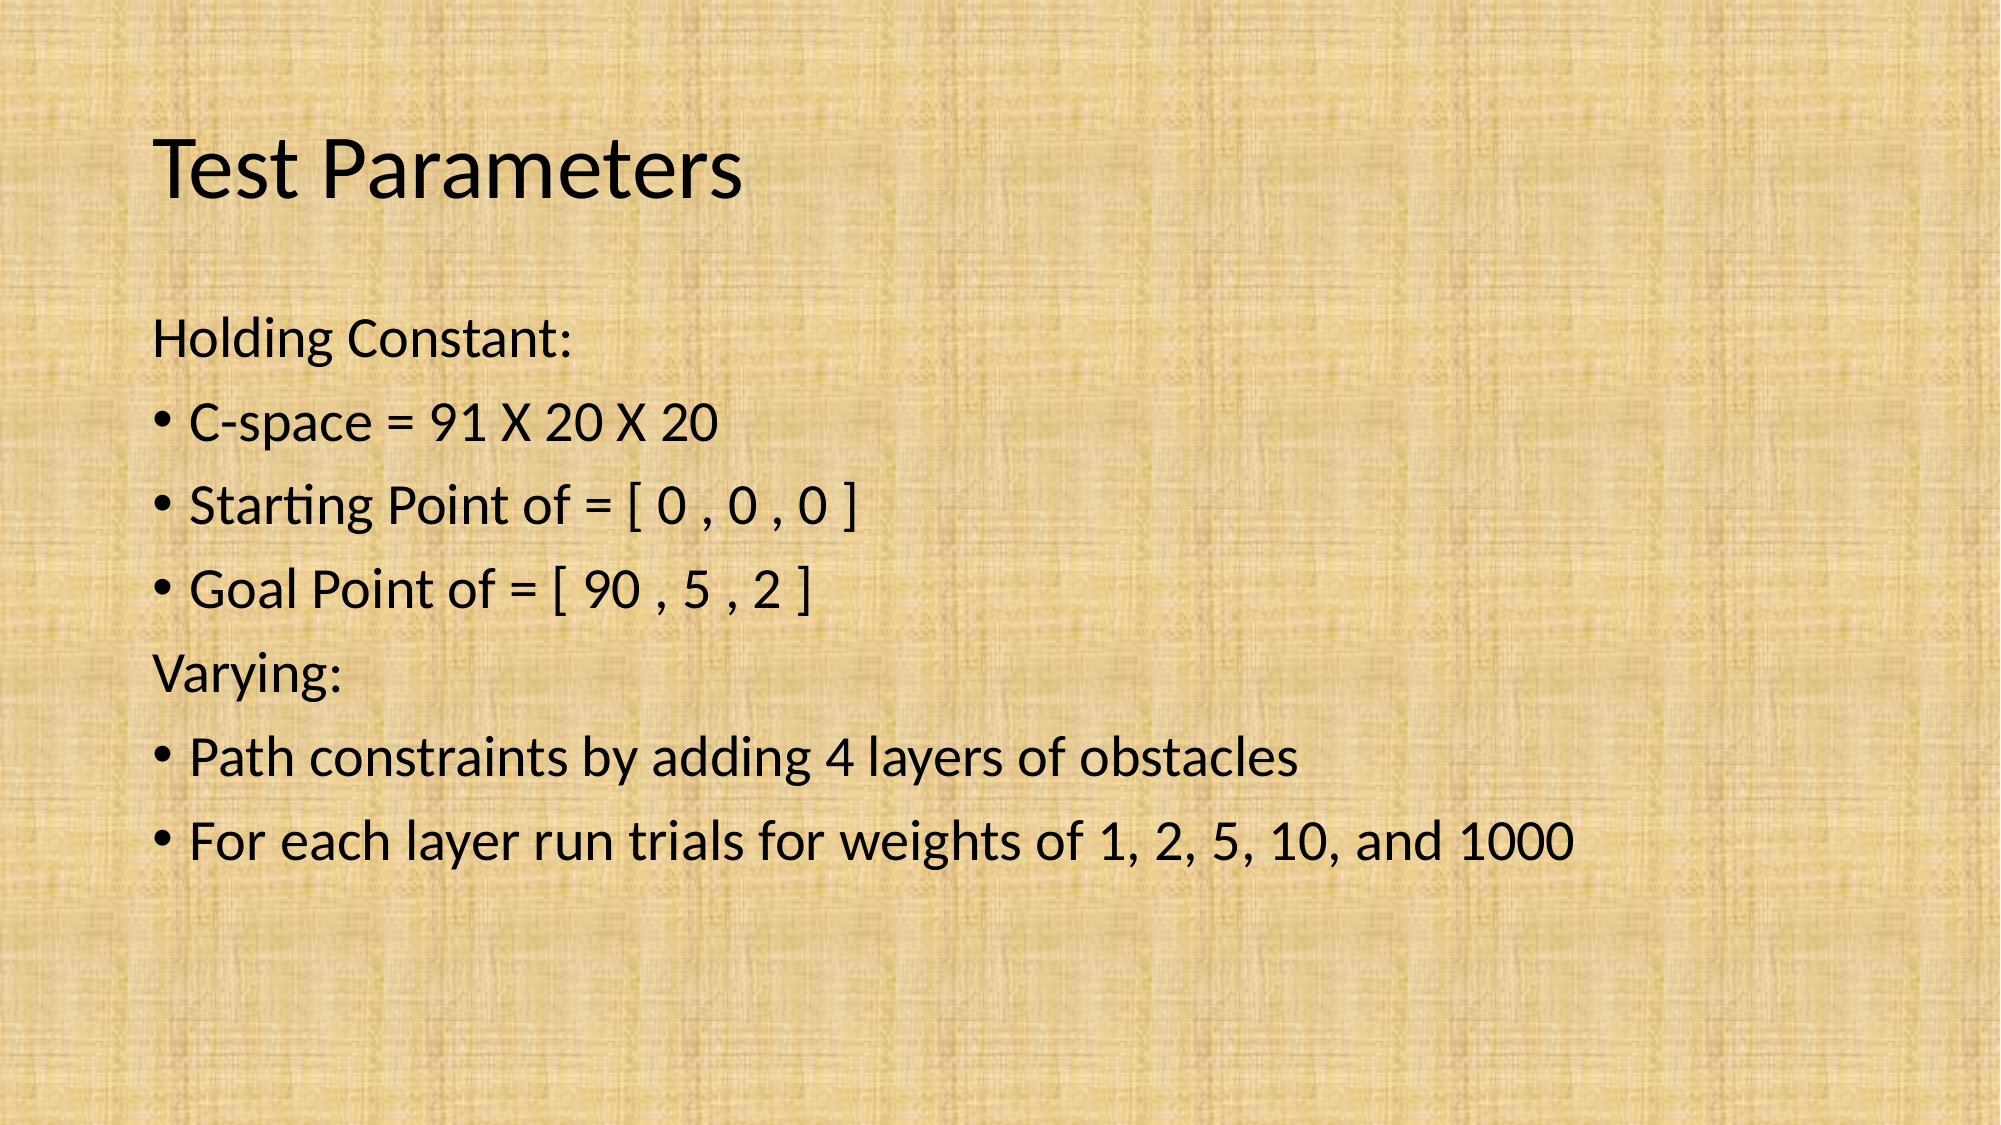

# Test Parameters
Holding Constant:
C-space = 91 X 20 X 20
Starting Point of = [ 0 , 0 , 0 ]
Goal Point of = [ 90 , 5 , 2 ]
Varying:
Path constraints by adding 4 layers of obstacles
For each layer run trials for weights of 1, 2, 5, 10, and 1000